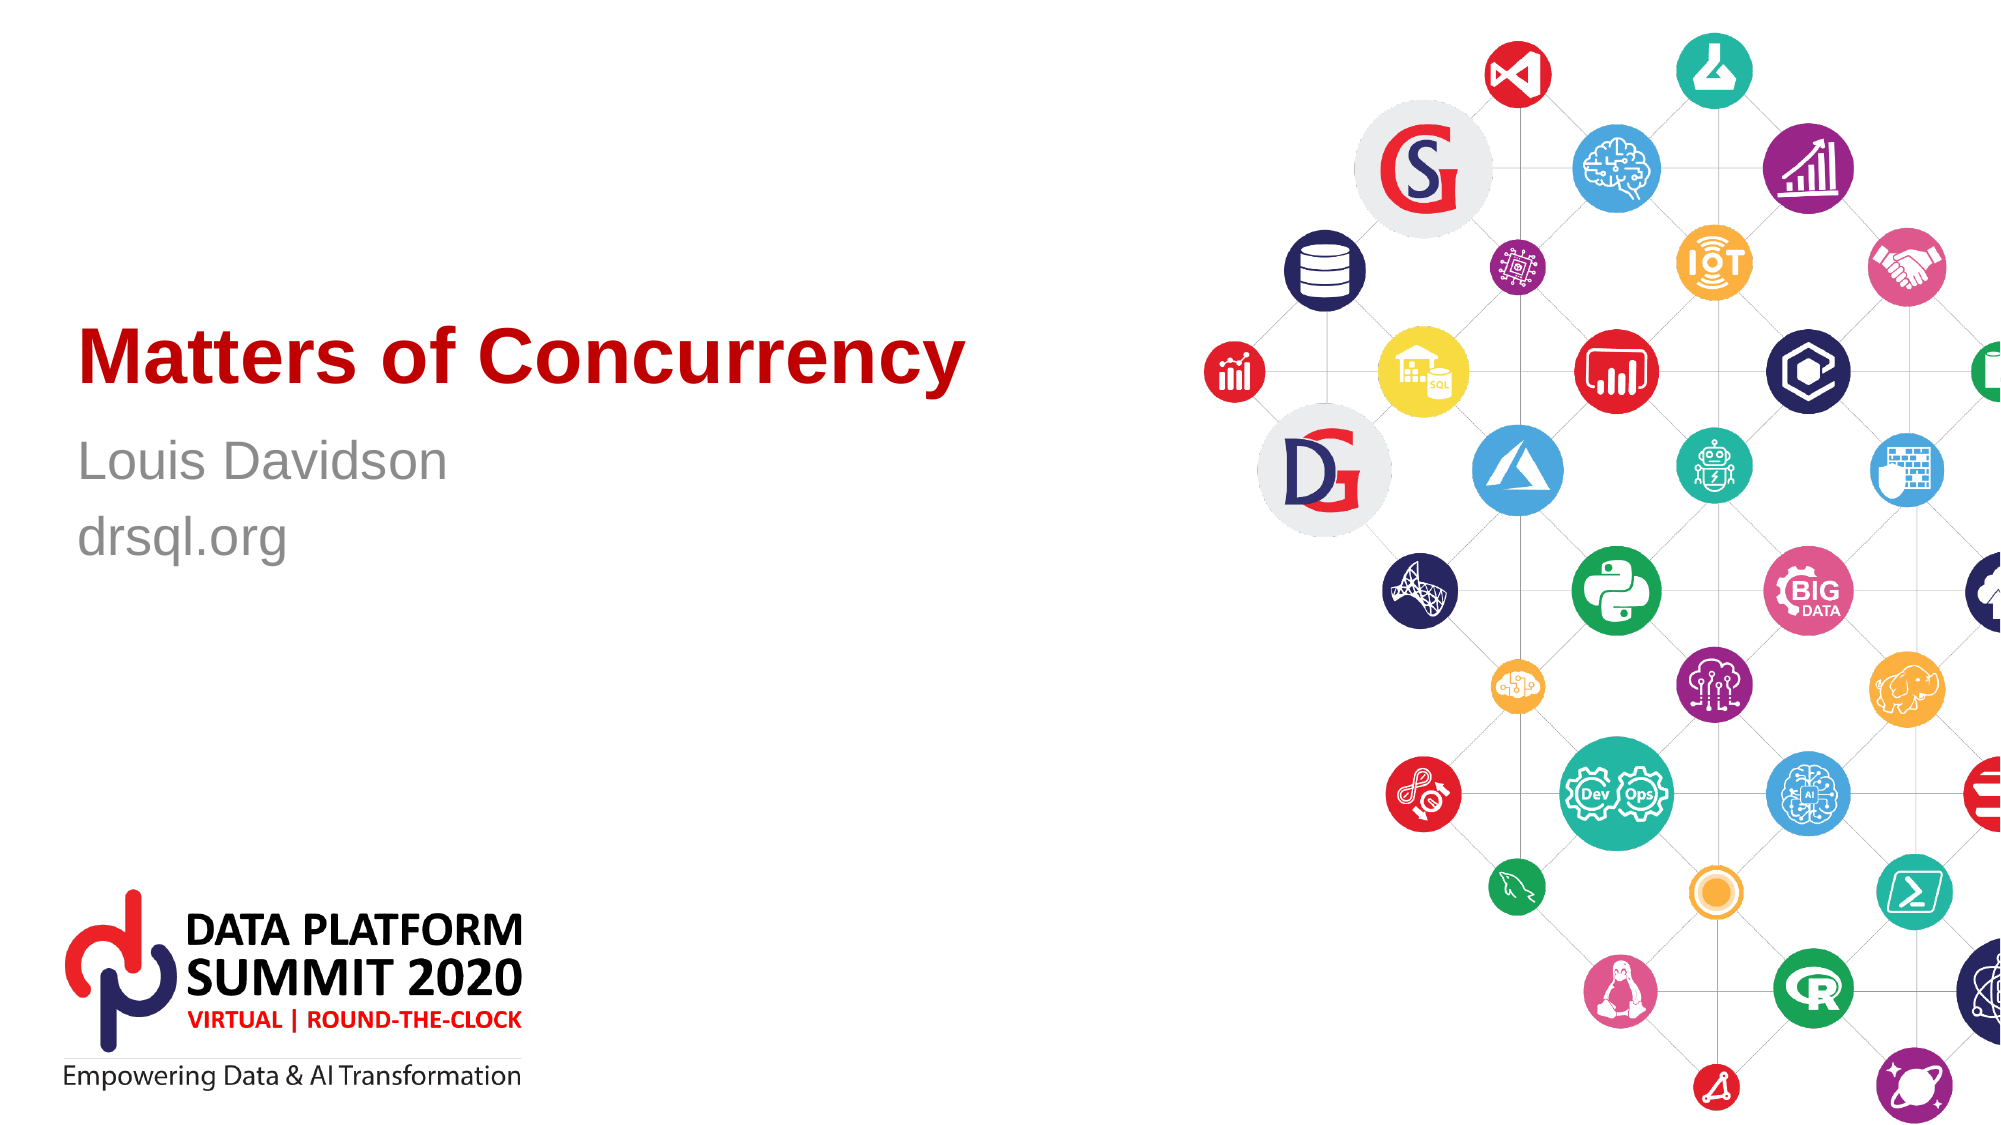

# Matters of Concurrency
Louis Davidson
drsql.org